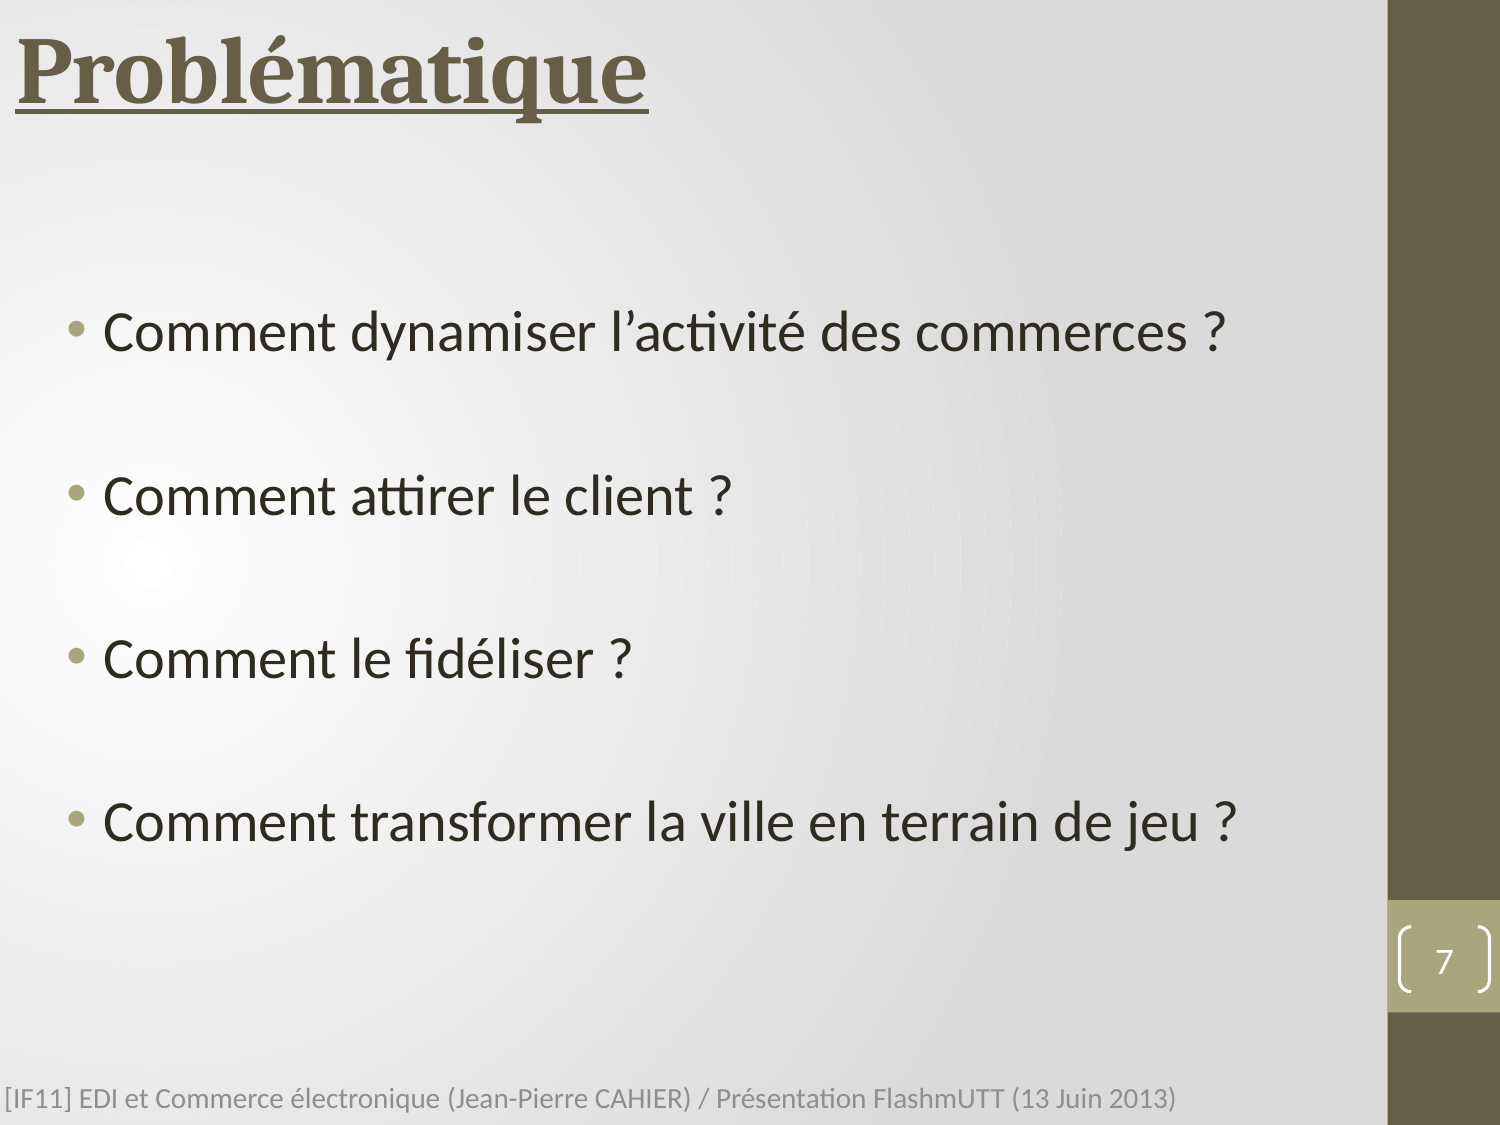

# Problématique

Comment dynamiser l’activité des commerces ?

Comment attirer le client ?

Comment le fidéliser ?

Comment transformer la ville en terrain de jeu ?
7
[IF11] EDI et Commerce électronique (Jean-Pierre CAHIER) / Présentation FlashmUTT (13 Juin 2013)